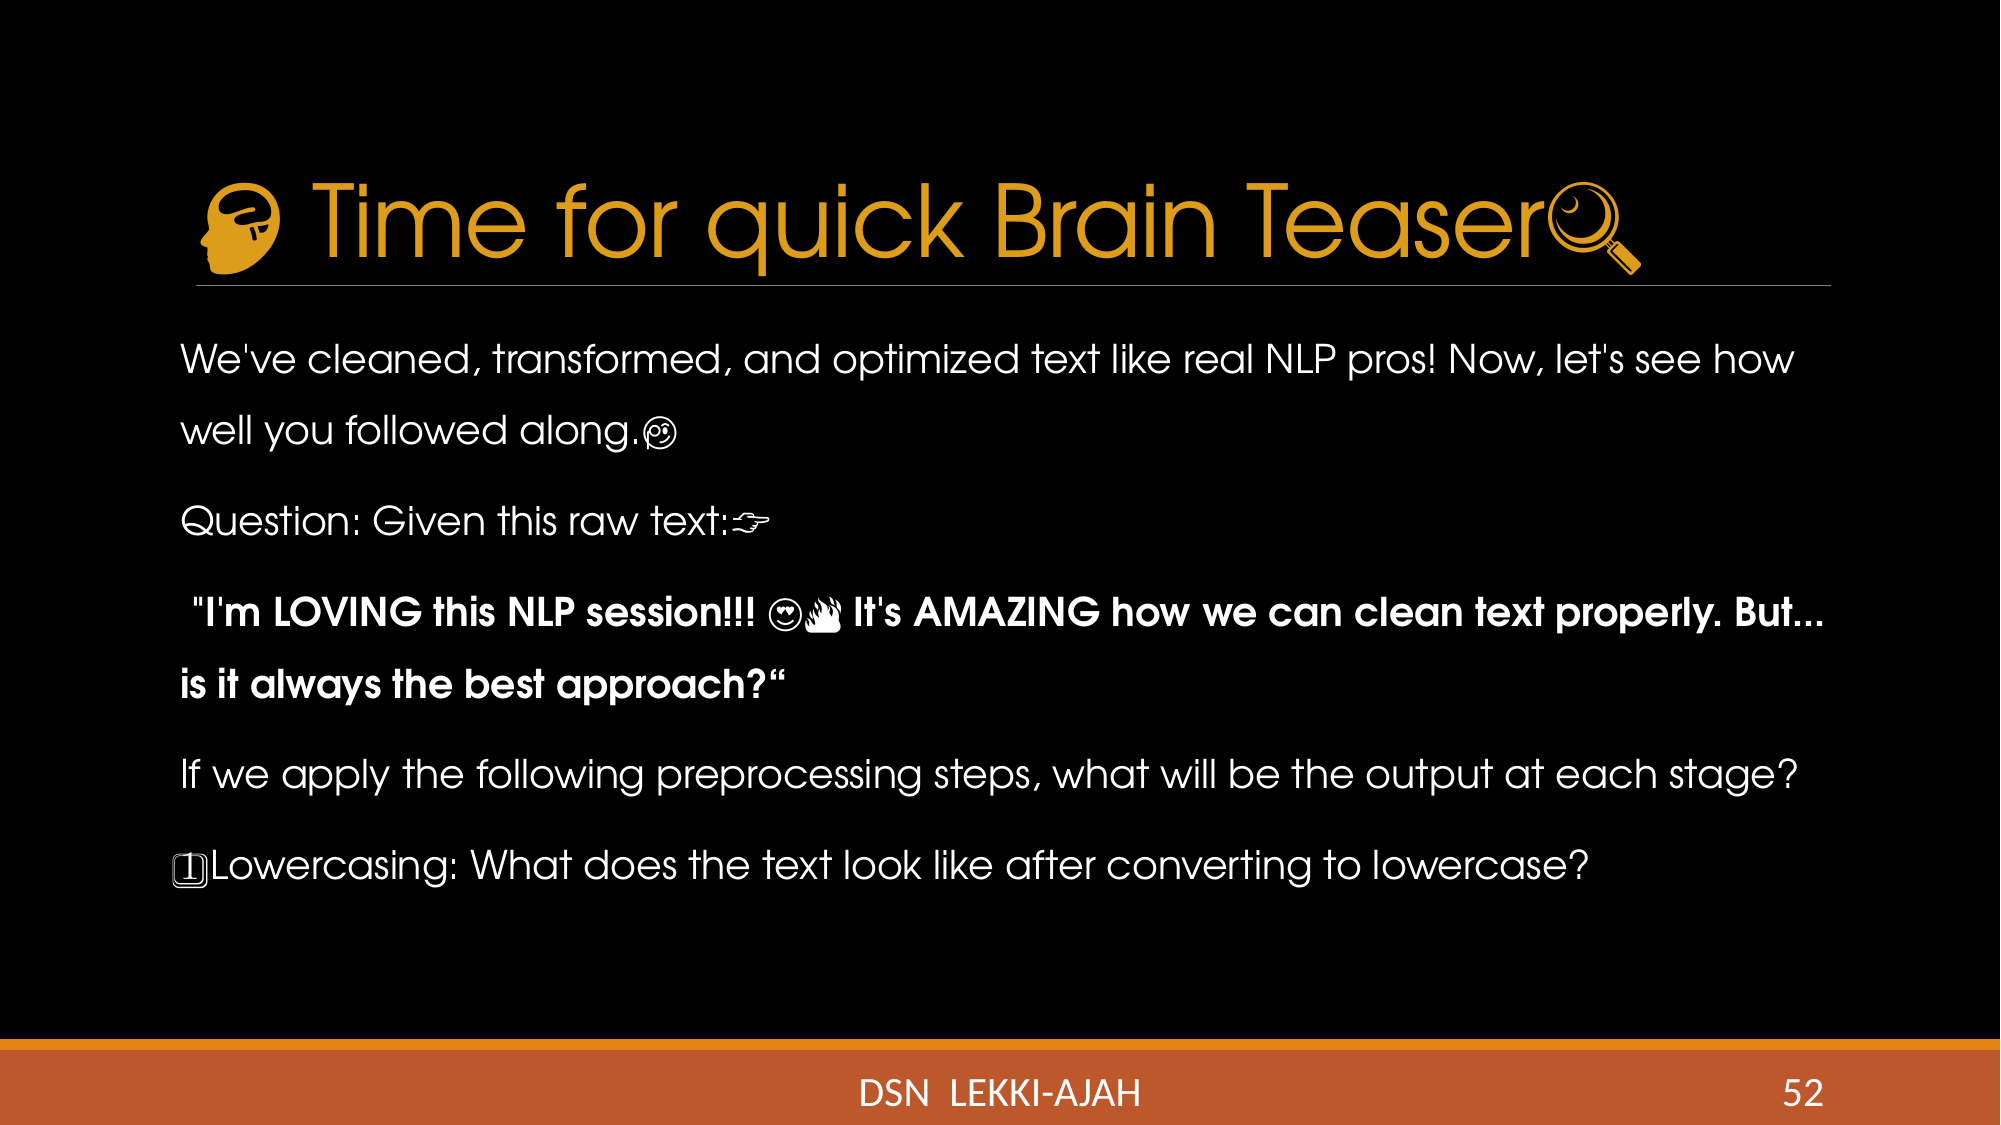

# 🧠 Time for quick Brain Teaser🔍
We've cleaned, transformed, and optimized text like real NLP pros! Now, let's see how well you followed along.🧐
Question: Given this raw text:👉
 "I'm LOVING this NLP session!!! 😍🔥 It's AMAZING how we can clean text properly. But... is it always the best approach?“
If we apply the following preprocessing steps, what will be the output at each stage?
1️⃣ Lowercasing: What does the text look like after converting to lowercase?

DSN  LEKKI-AJAH
52